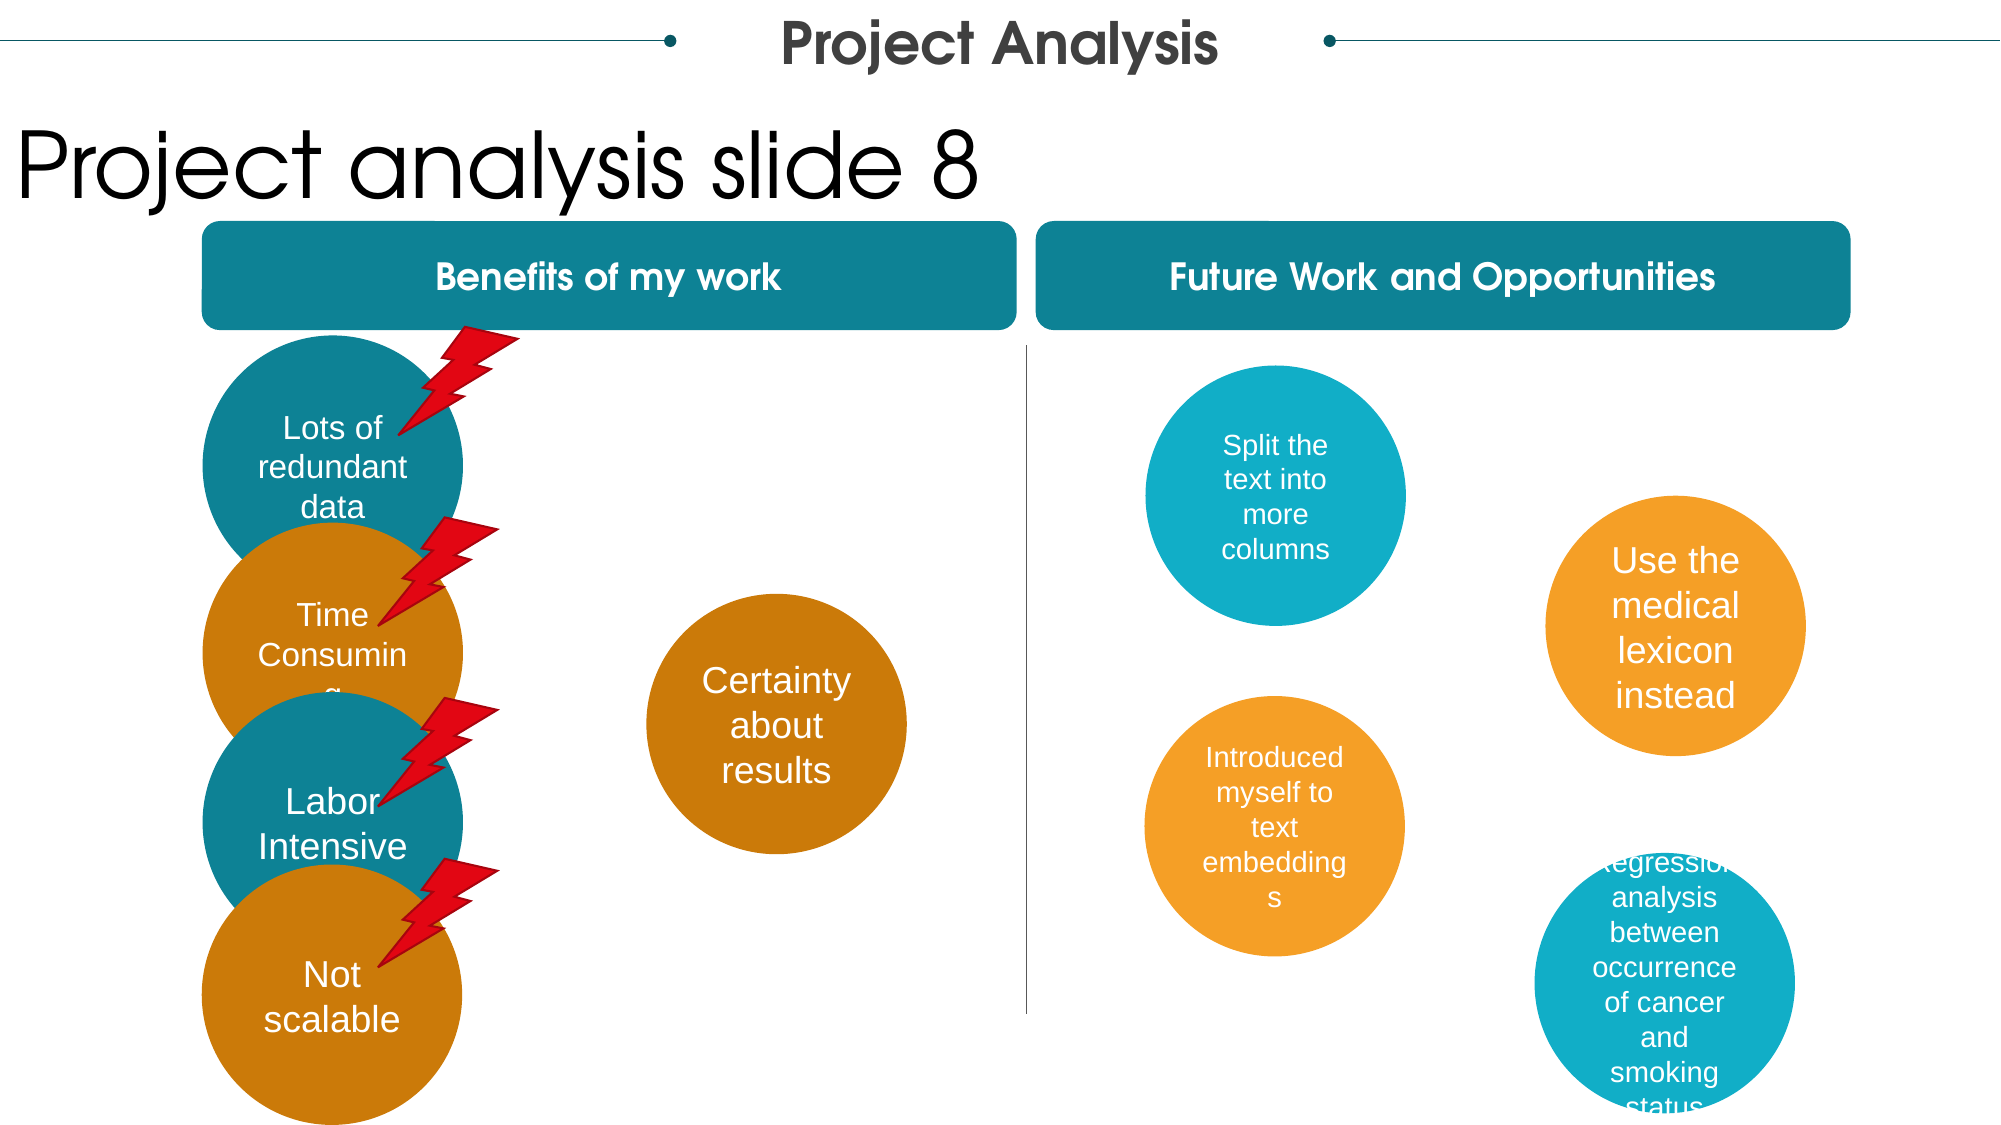

Project Analysis
Project analysis slide 8
Benefits of my work
Future Work and Opportunities

Lots of redundant data
Split the text into more columns
Use the medical lexicon instead

Time Consuming
Certainty about results
Labor Intensive
Introduced myself to text embeddings

Regression analysis between occurrence of cancer and smoking status

Not scalable